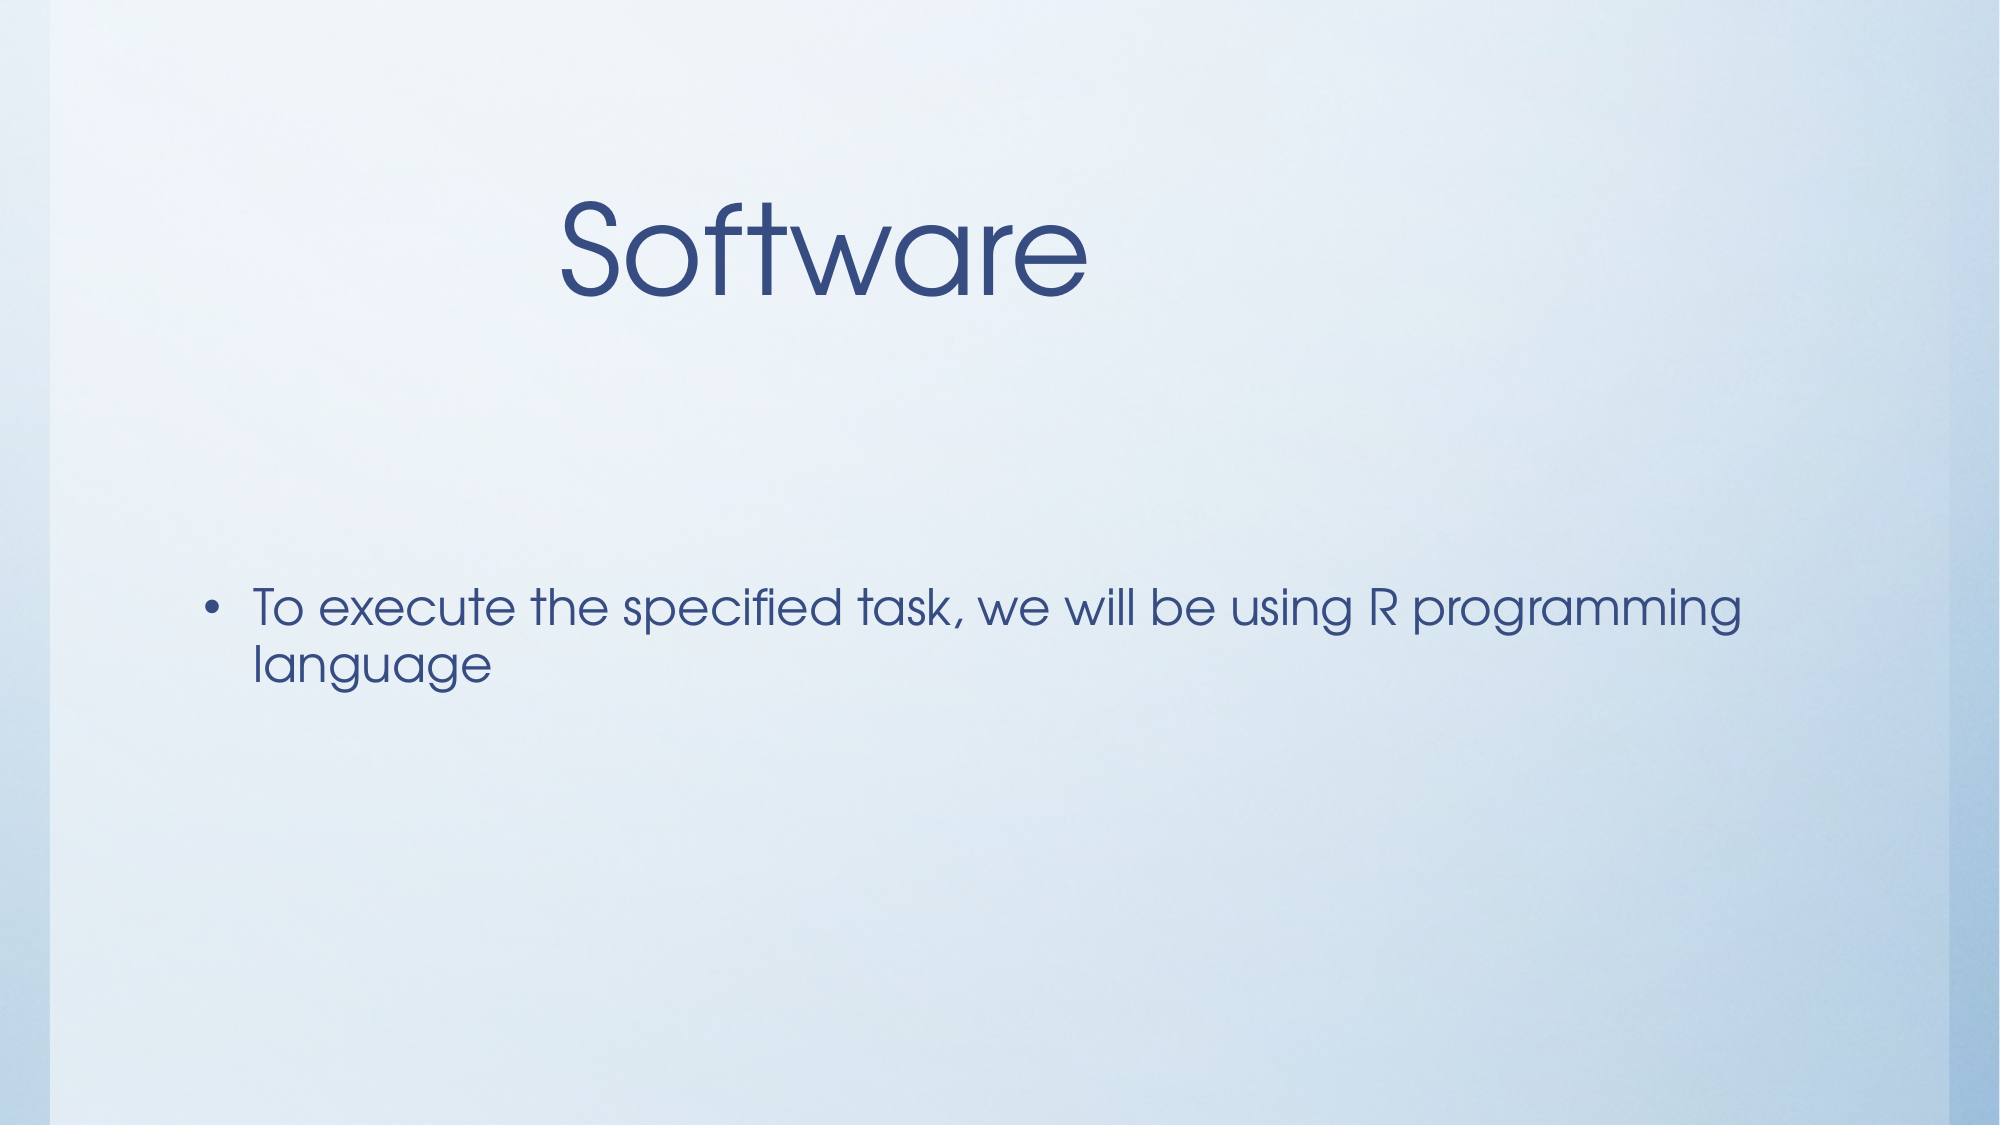

# Software

To execute the specified task, we will be using R programming language